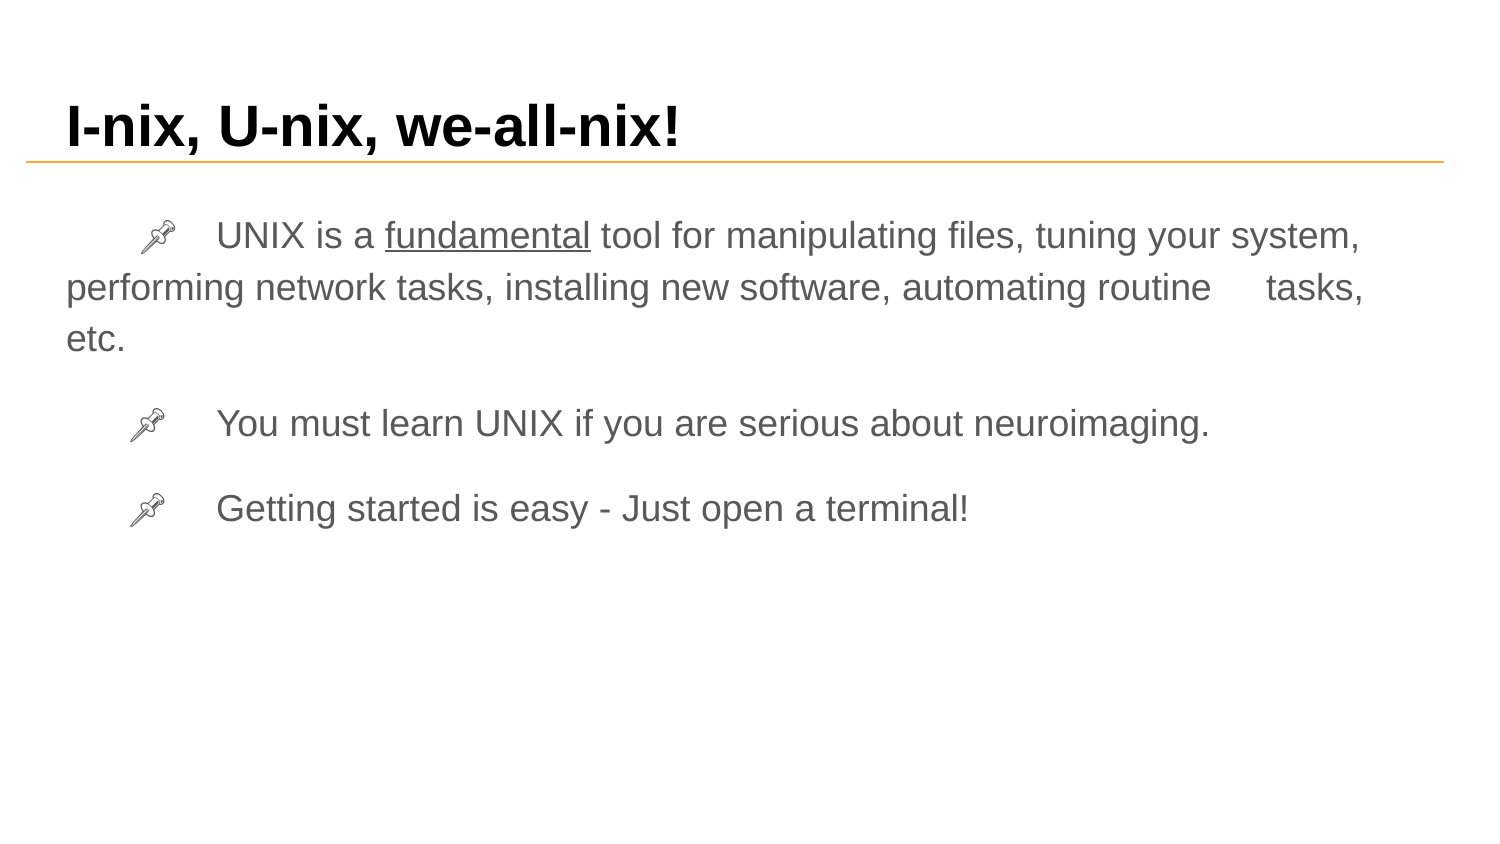

# I-nix, U-nix, we-all-nix!
       📌  	UNIX is a fundamental tool for manipulating files, tuning your system,	performing network tasks, installing new software, automating routine 	tasks, etc.
      📌 	You must learn UNIX if you are serious about neuroimaging.
      📌 	Getting started is easy - Just open a terminal!